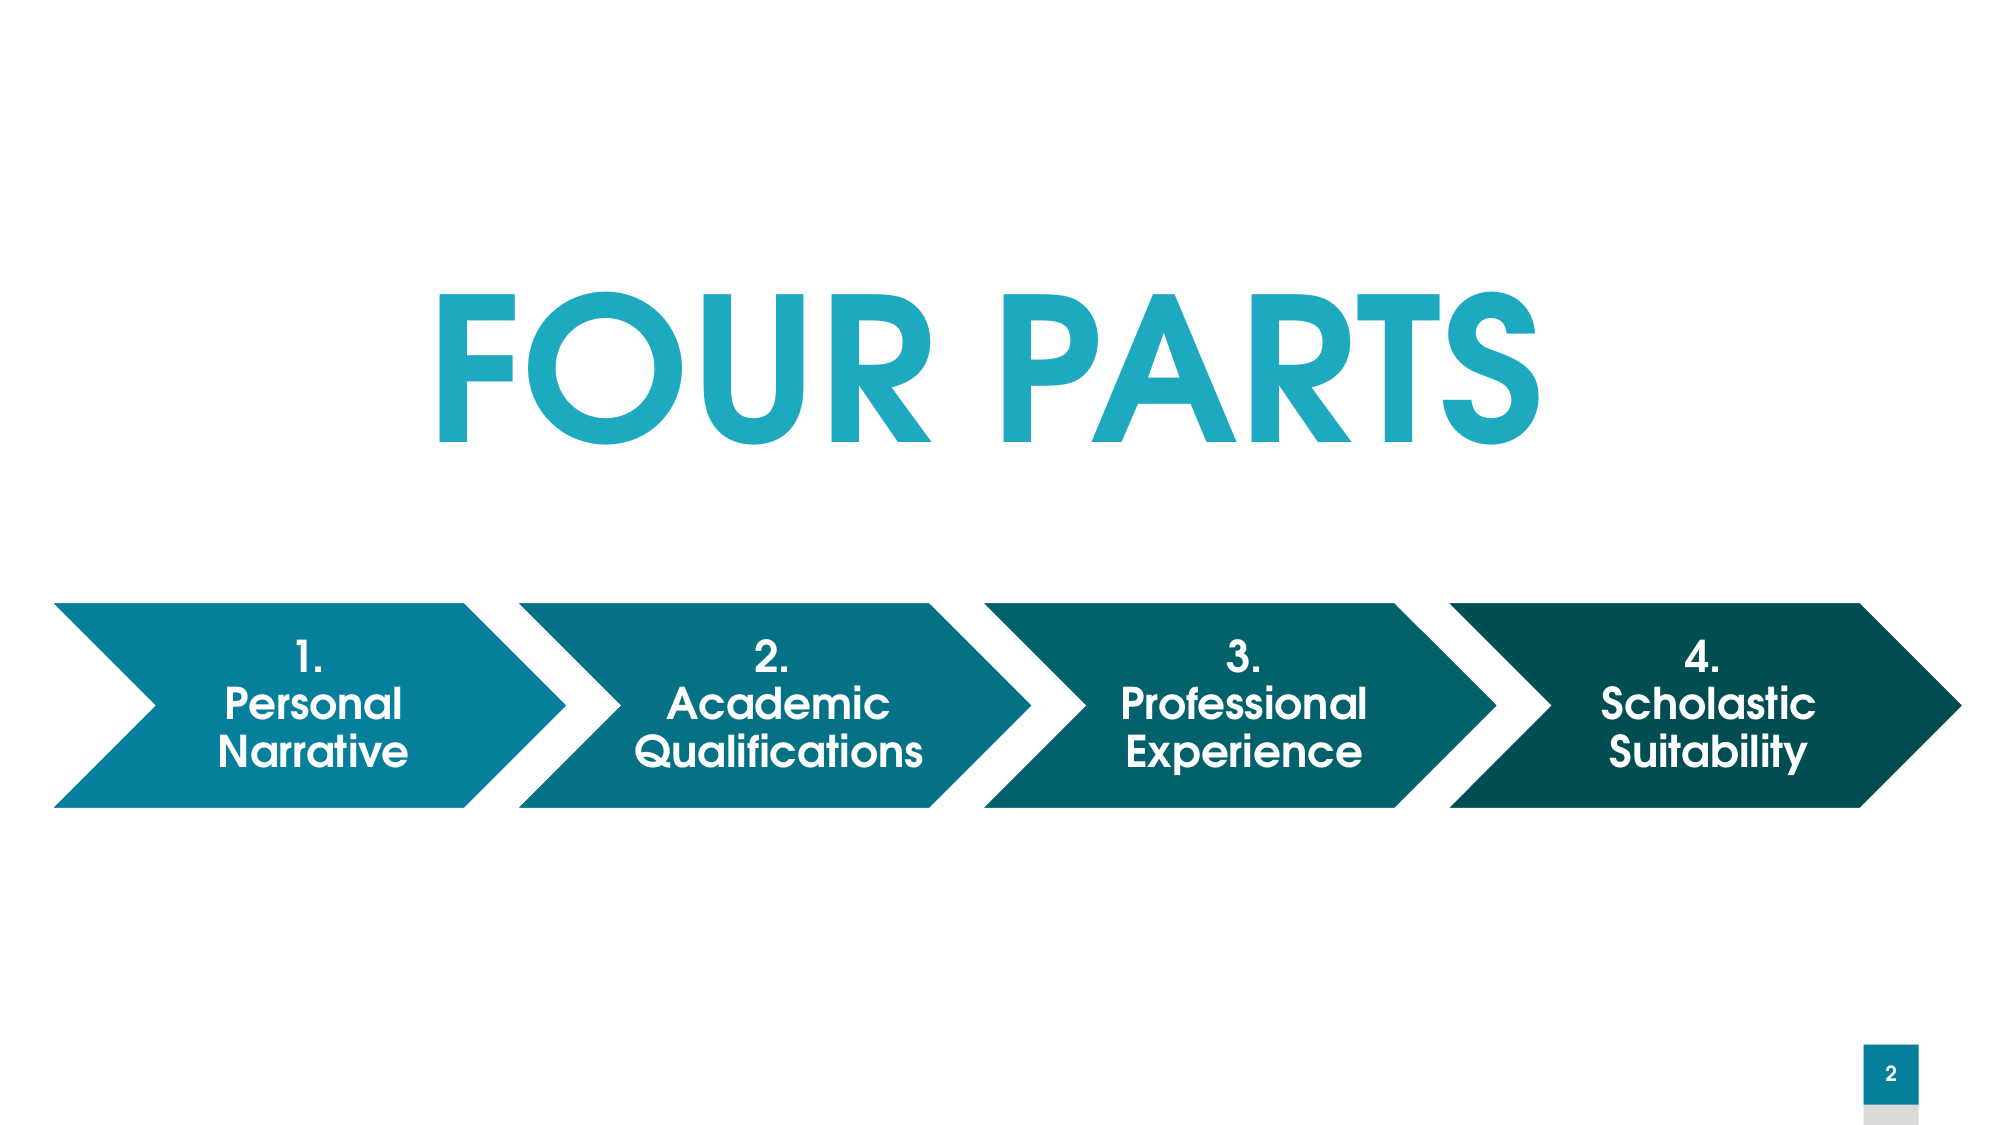

FOUR PARTS

1.
Personal Narrative
2.
Academic Qualifications
3. Professional Experience
4.
Scholastic Suitability